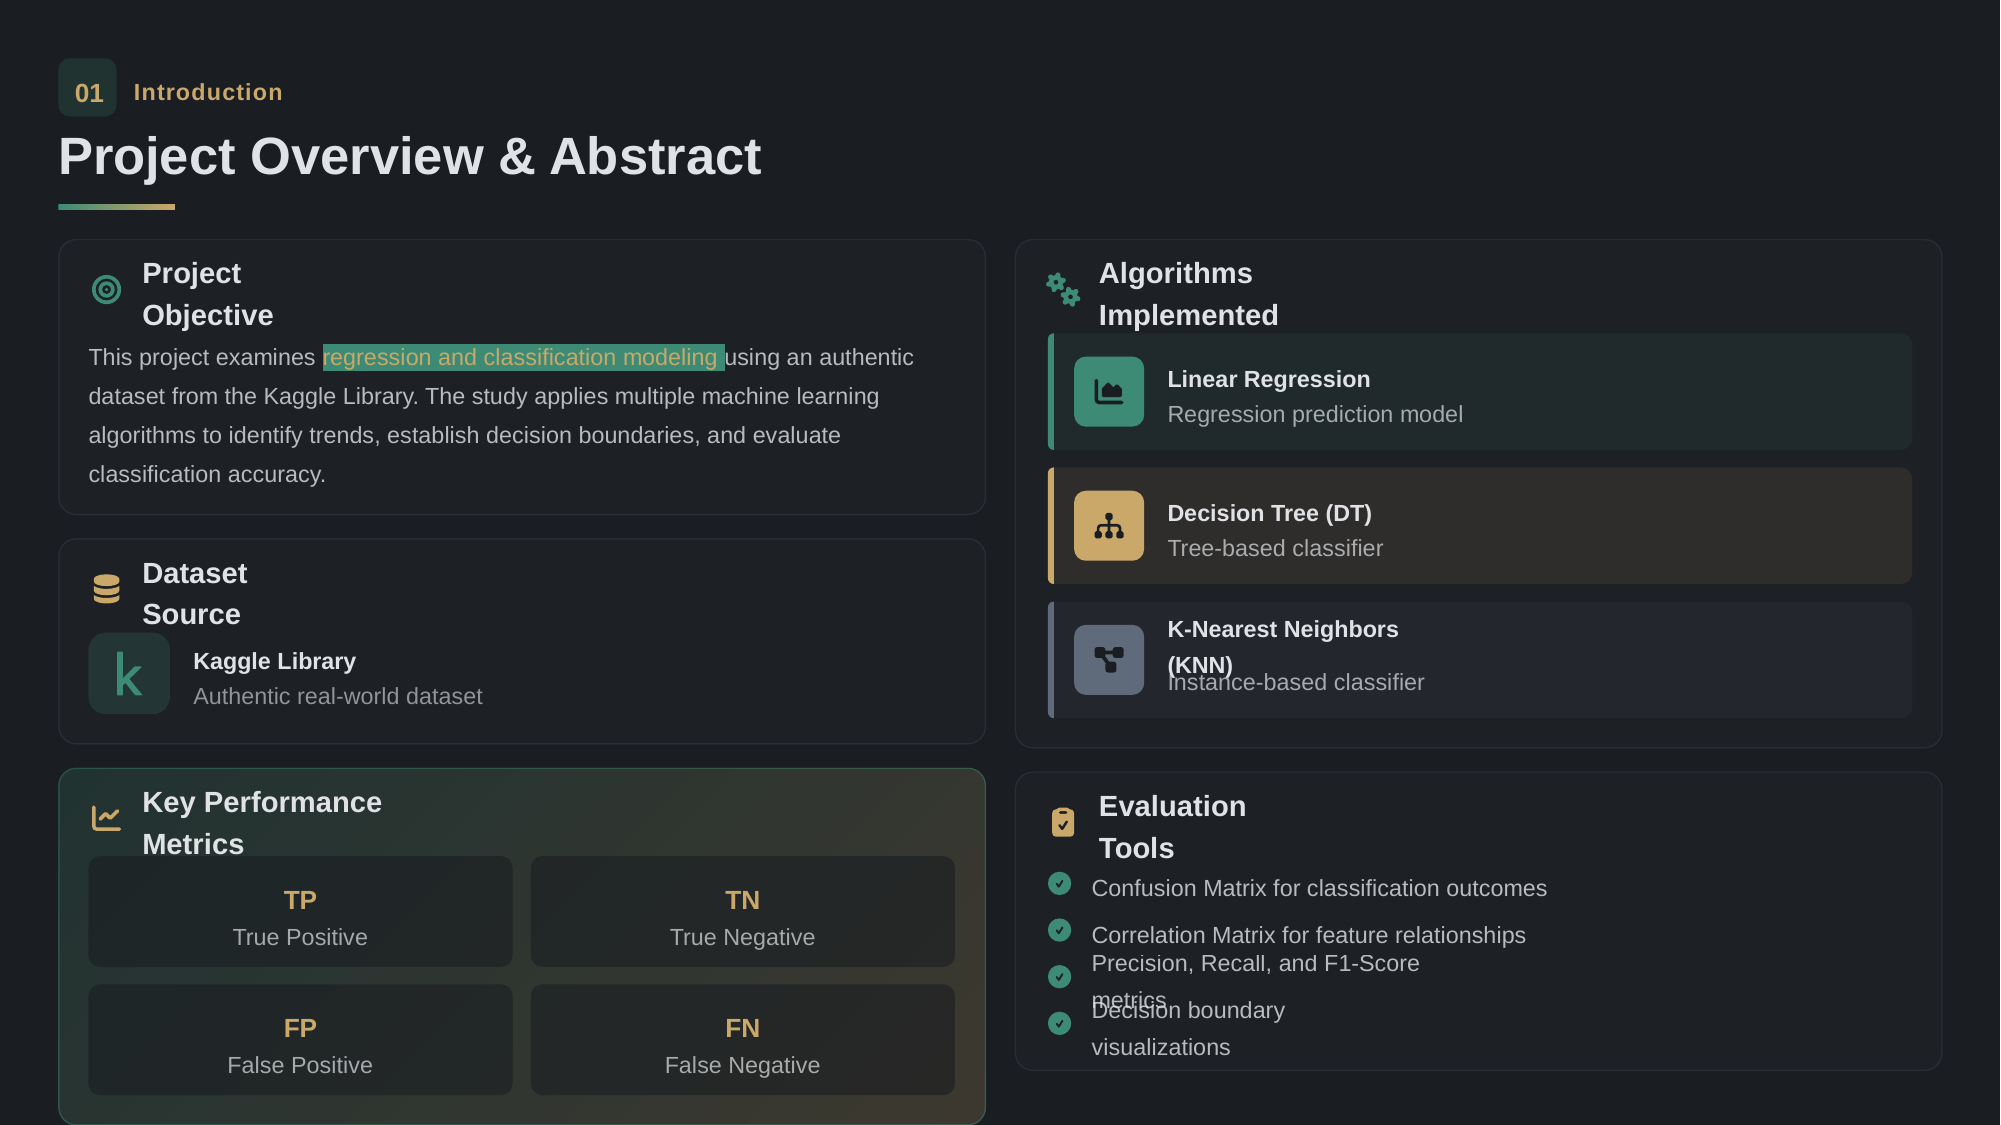

01
Introduction
Project Overview & Abstract

Project Objective
Algorithms Implemented

This project examines regression and classification modeling using an authentic dataset from the Kaggle Library. The study applies multiple machine learning algorithms to identify trends, establish decision boundaries, and evaluate classification accuracy.

Linear Regression

Regression prediction model

Decision Tree (DT)

Tree-based classifier

Dataset Source

K-Nearest Neighbors (KNN)

Kaggle Library

Instance-based classifier
Authentic real-world dataset

Key Performance Metrics
Evaluation Tools

Confusion Matrix for classification outcomes

TP
TN
Correlation Matrix for feature relationships
True Positive
True Negative

Precision, Recall, and F1-Score metrics

FP
FN
Decision boundary visualizations

False Positive
False Negative